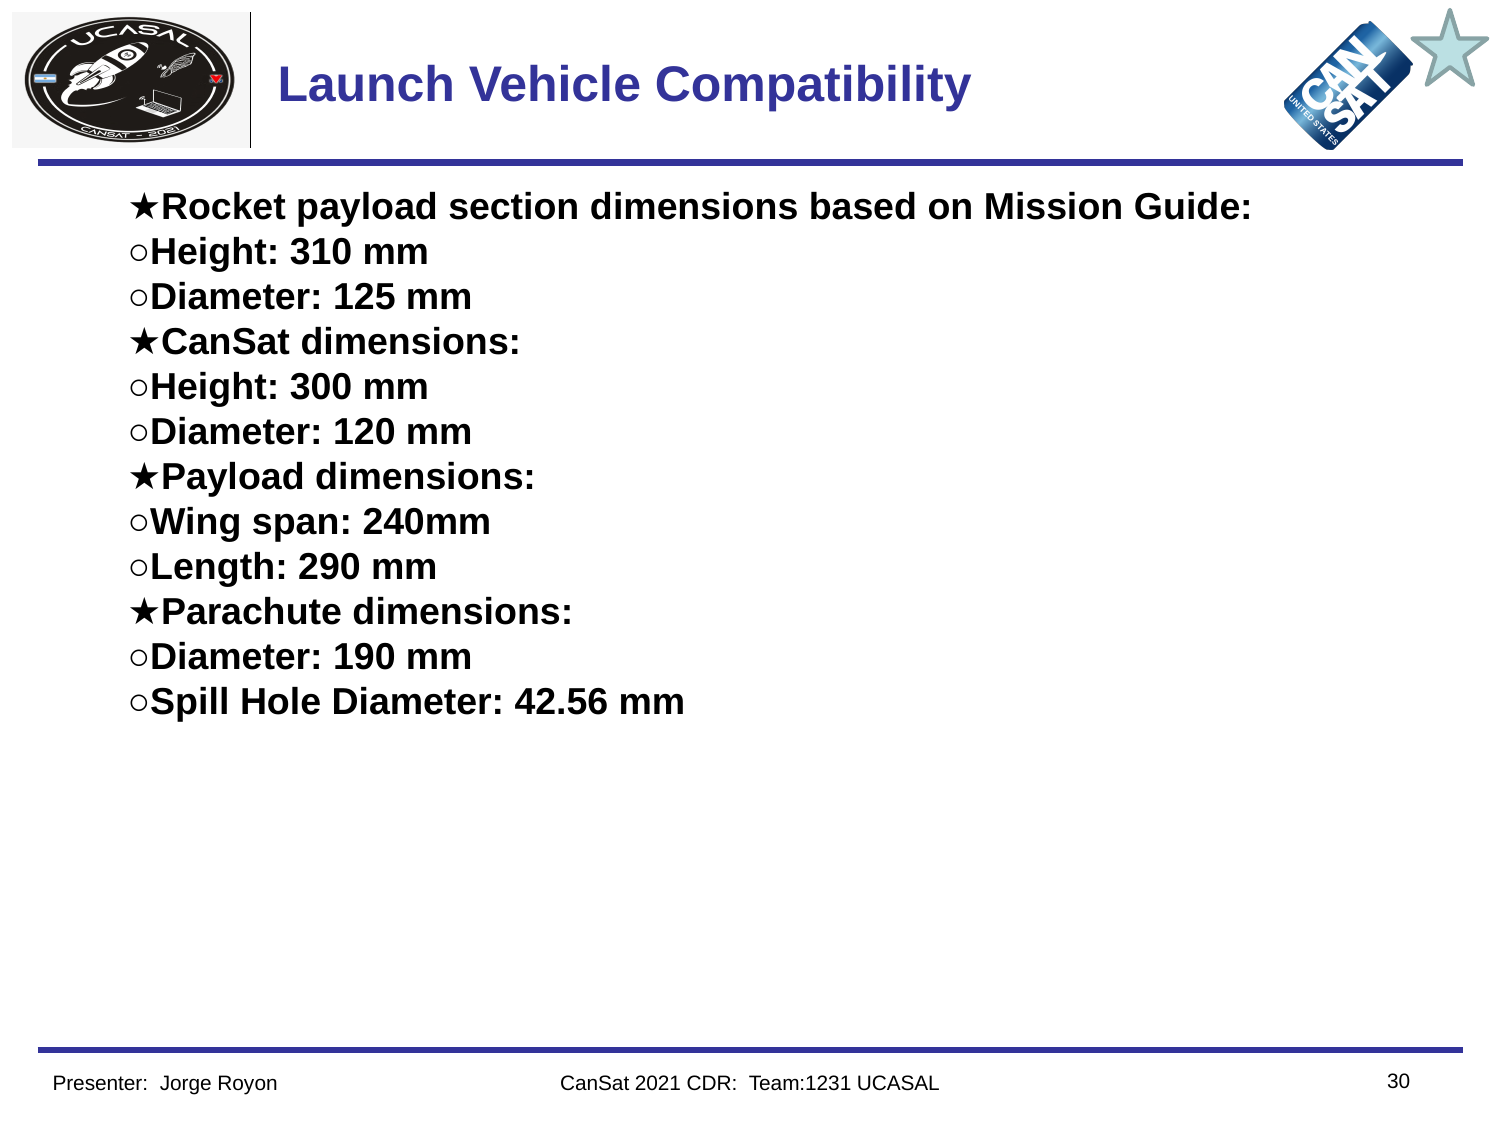

# Launch Vehicle Compatibility
★Rocket payload section dimensions based on Mission Guide:
○Height: 310 mm
○Diameter: 125 mm
★CanSat dimensions:
○Height: 300 mm
○Diameter: 120 mm
★Payload dimensions:
○Wing span: 240mm
○Length: 290 mm
★Parachute dimensions:
○Diameter: 190 mm
○Spill Hole Diameter: 42.56 mm

30
Presenter:  Jorge Royon
CanSat 2021 CDR:  Team:1231 UCASAL